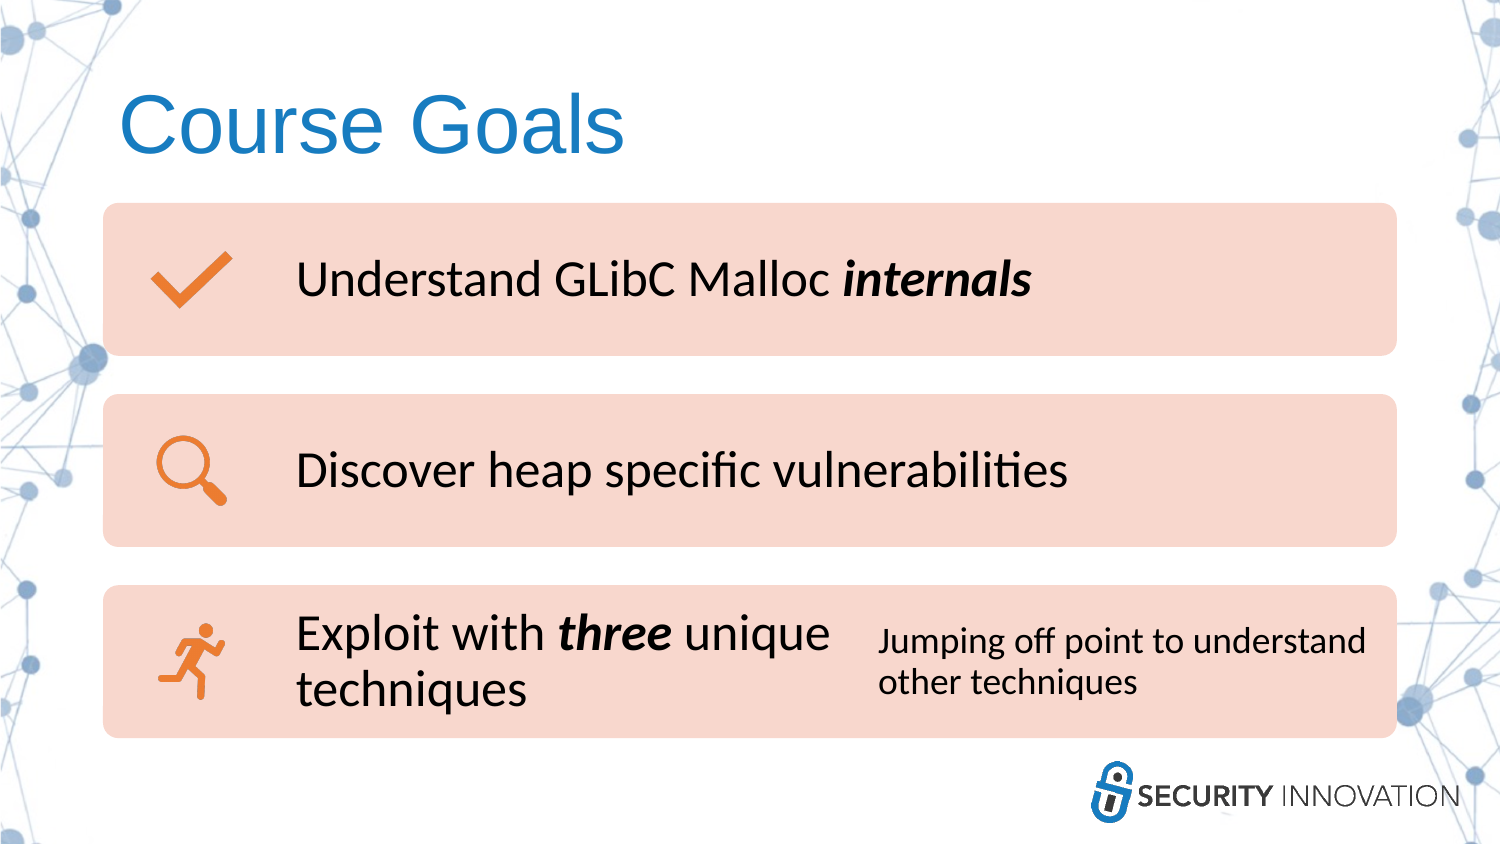

# Course Goals
Understand GLibC Malloc internals
Discover heap specific vulnerabilities
Exploit with three unique techniques
Jumping off point to understand other techniques